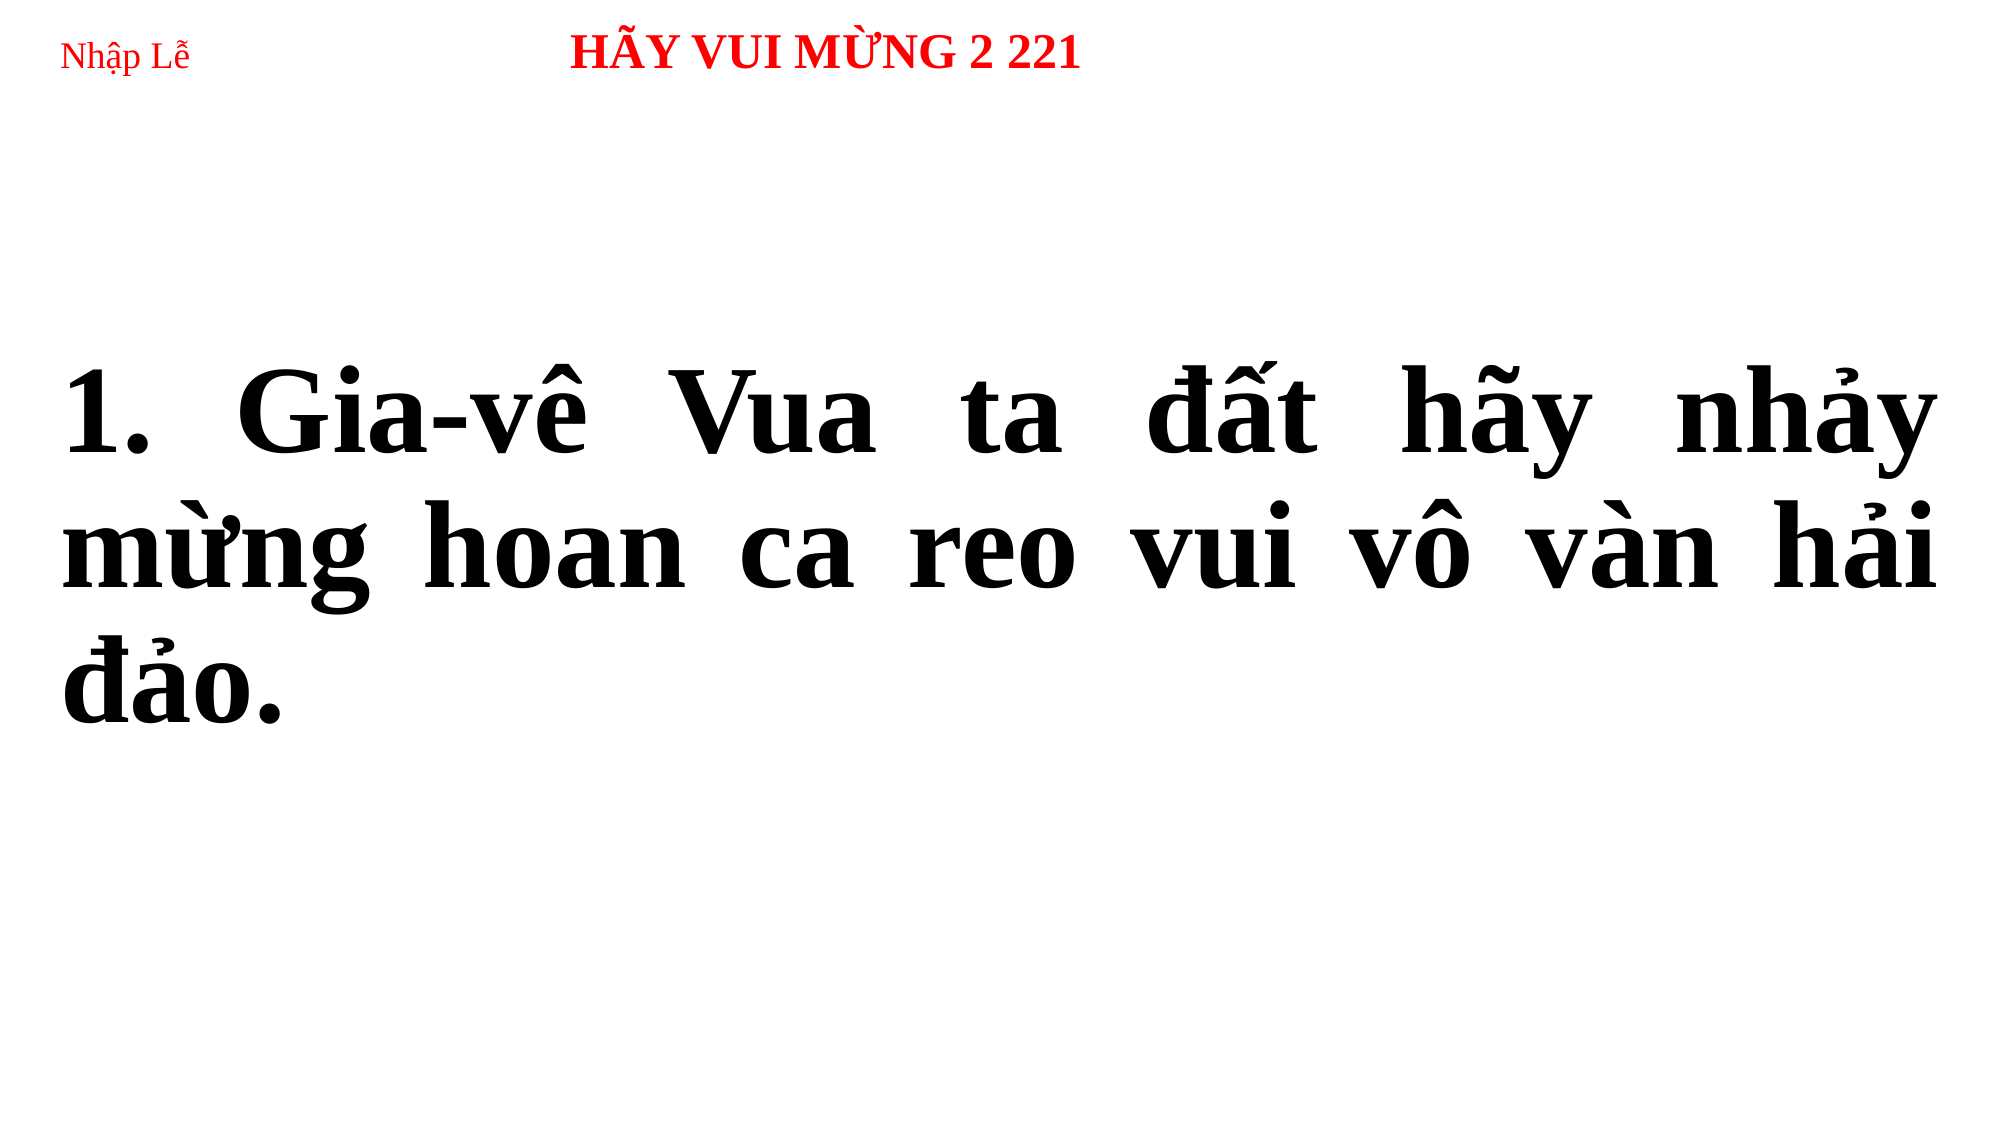

# Nhập Lễ                                        HÃY VUI MỪNG 2 221
1. Gia-vê Vua ta đất hãy nhảy mừng hoan ca reo vui vô vàn hải đảo.